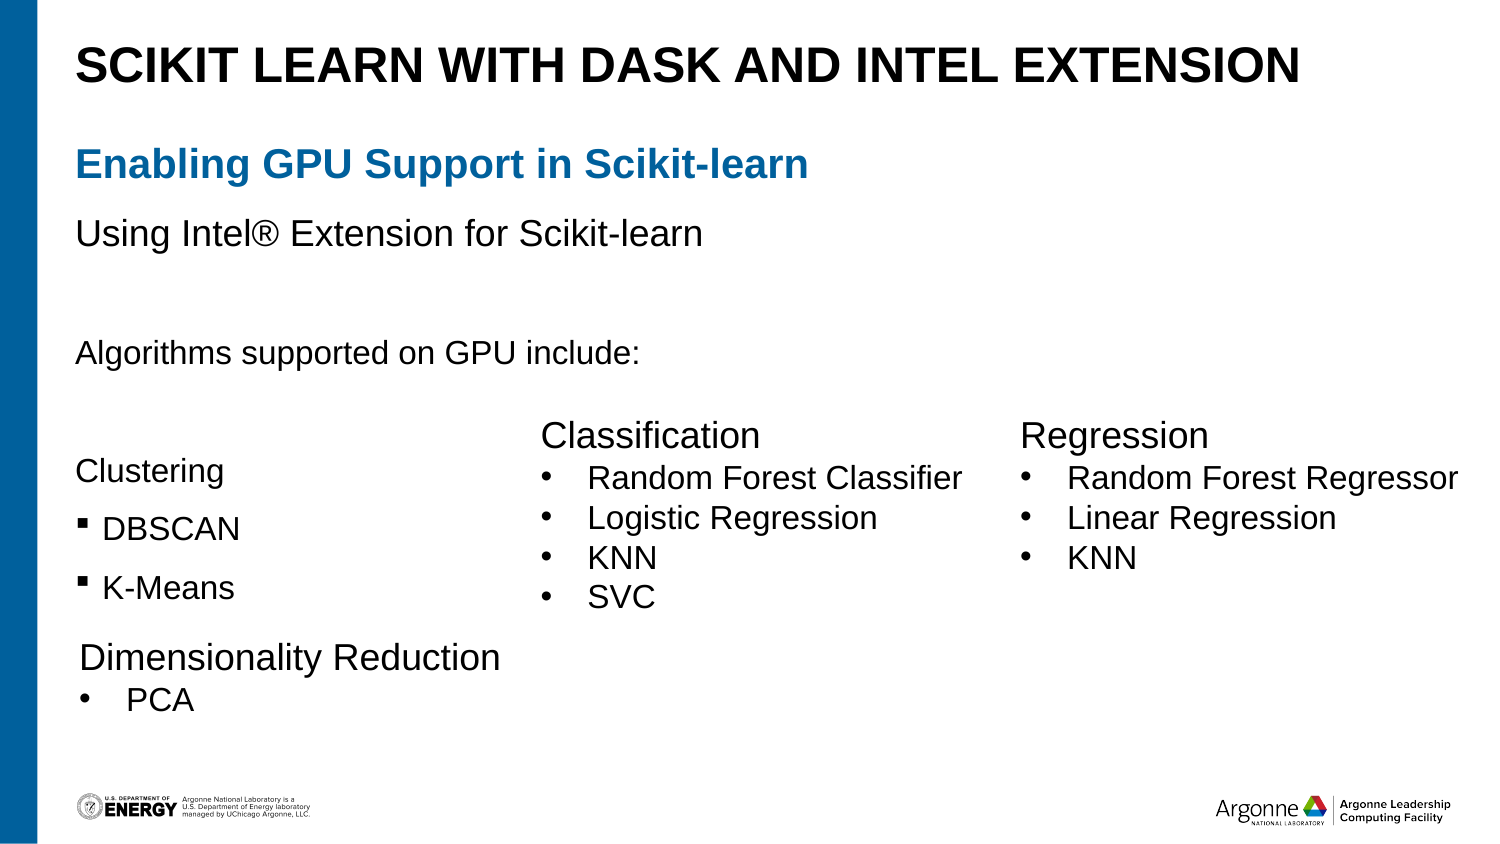

# SciKit Learn with Dask and Intel Extension
Enabling GPU Support in Scikit-learn
Using Intel® Extension for Scikit-learn

Algorithms supported on GPU include:

Clustering
DBSCAN
K-Means

Classification
Random Forest Classifier
Logistic Regression
KNN
SVC

Regression
Random Forest Regressor
Linear Regression
KNN

Dimensionality Reduction
PCA